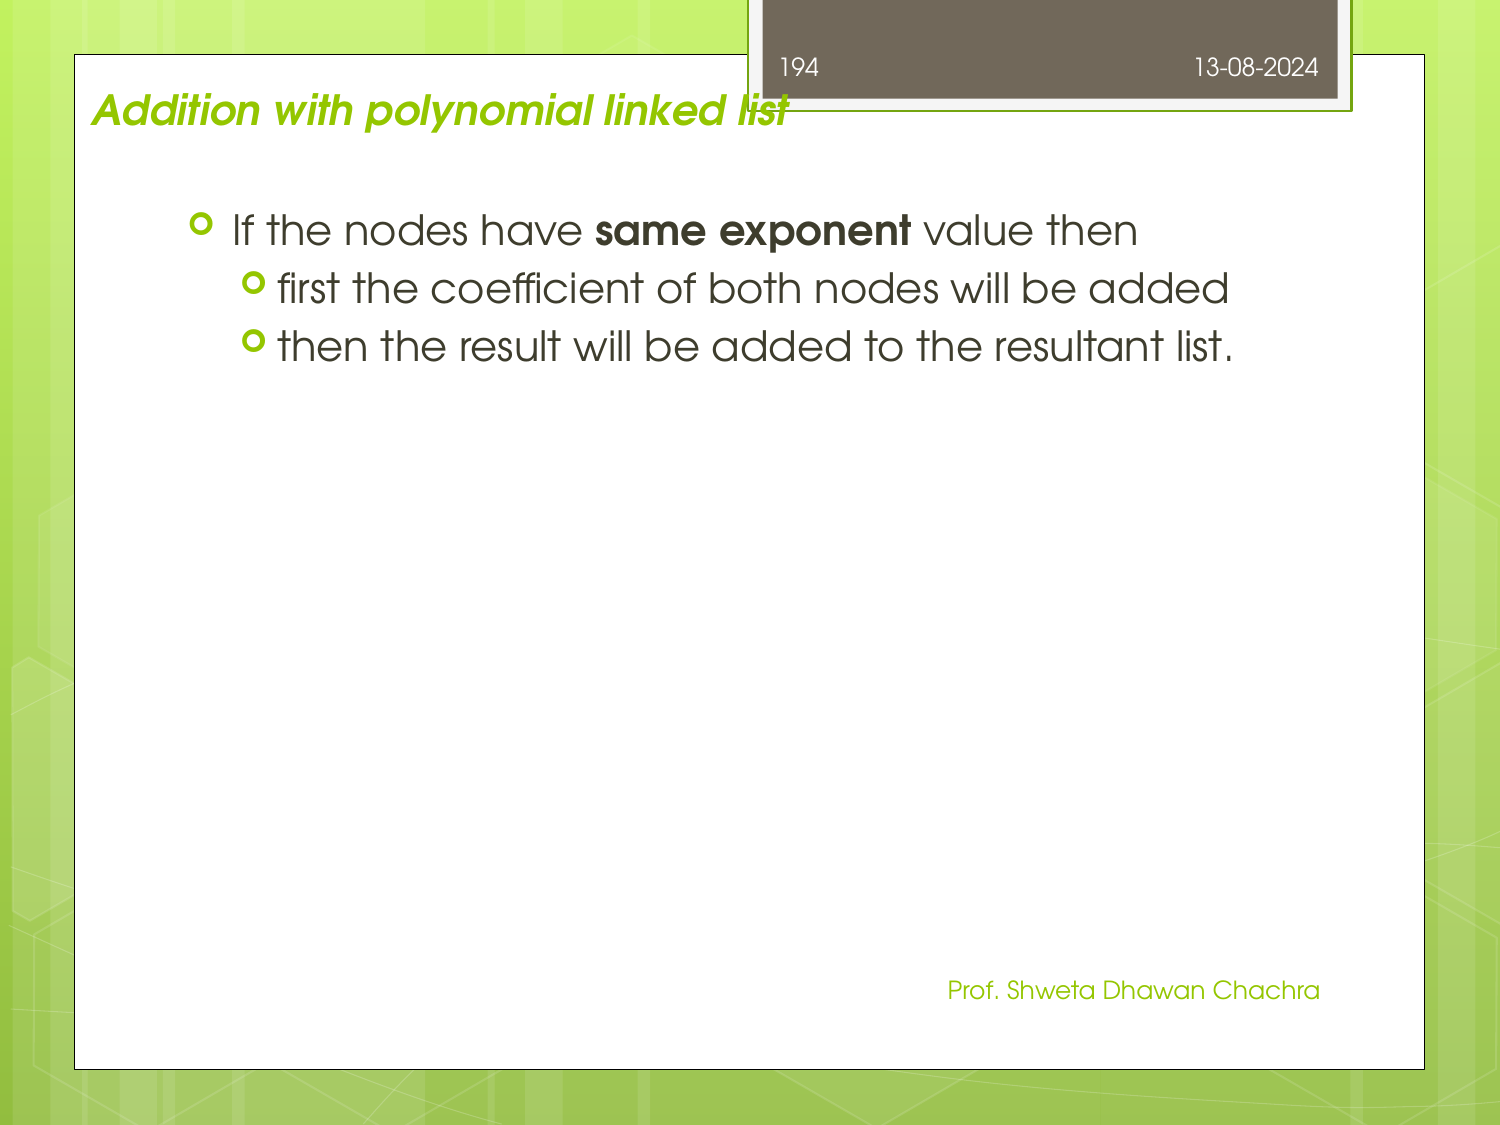

194
13-08-2024
# Addition with polynomial linked list

If the nodes have same exponent value then
first the coefficient of both nodes will be added
then the result will be added to the resultant list.
Prof. Shweta Dhawan Chachra